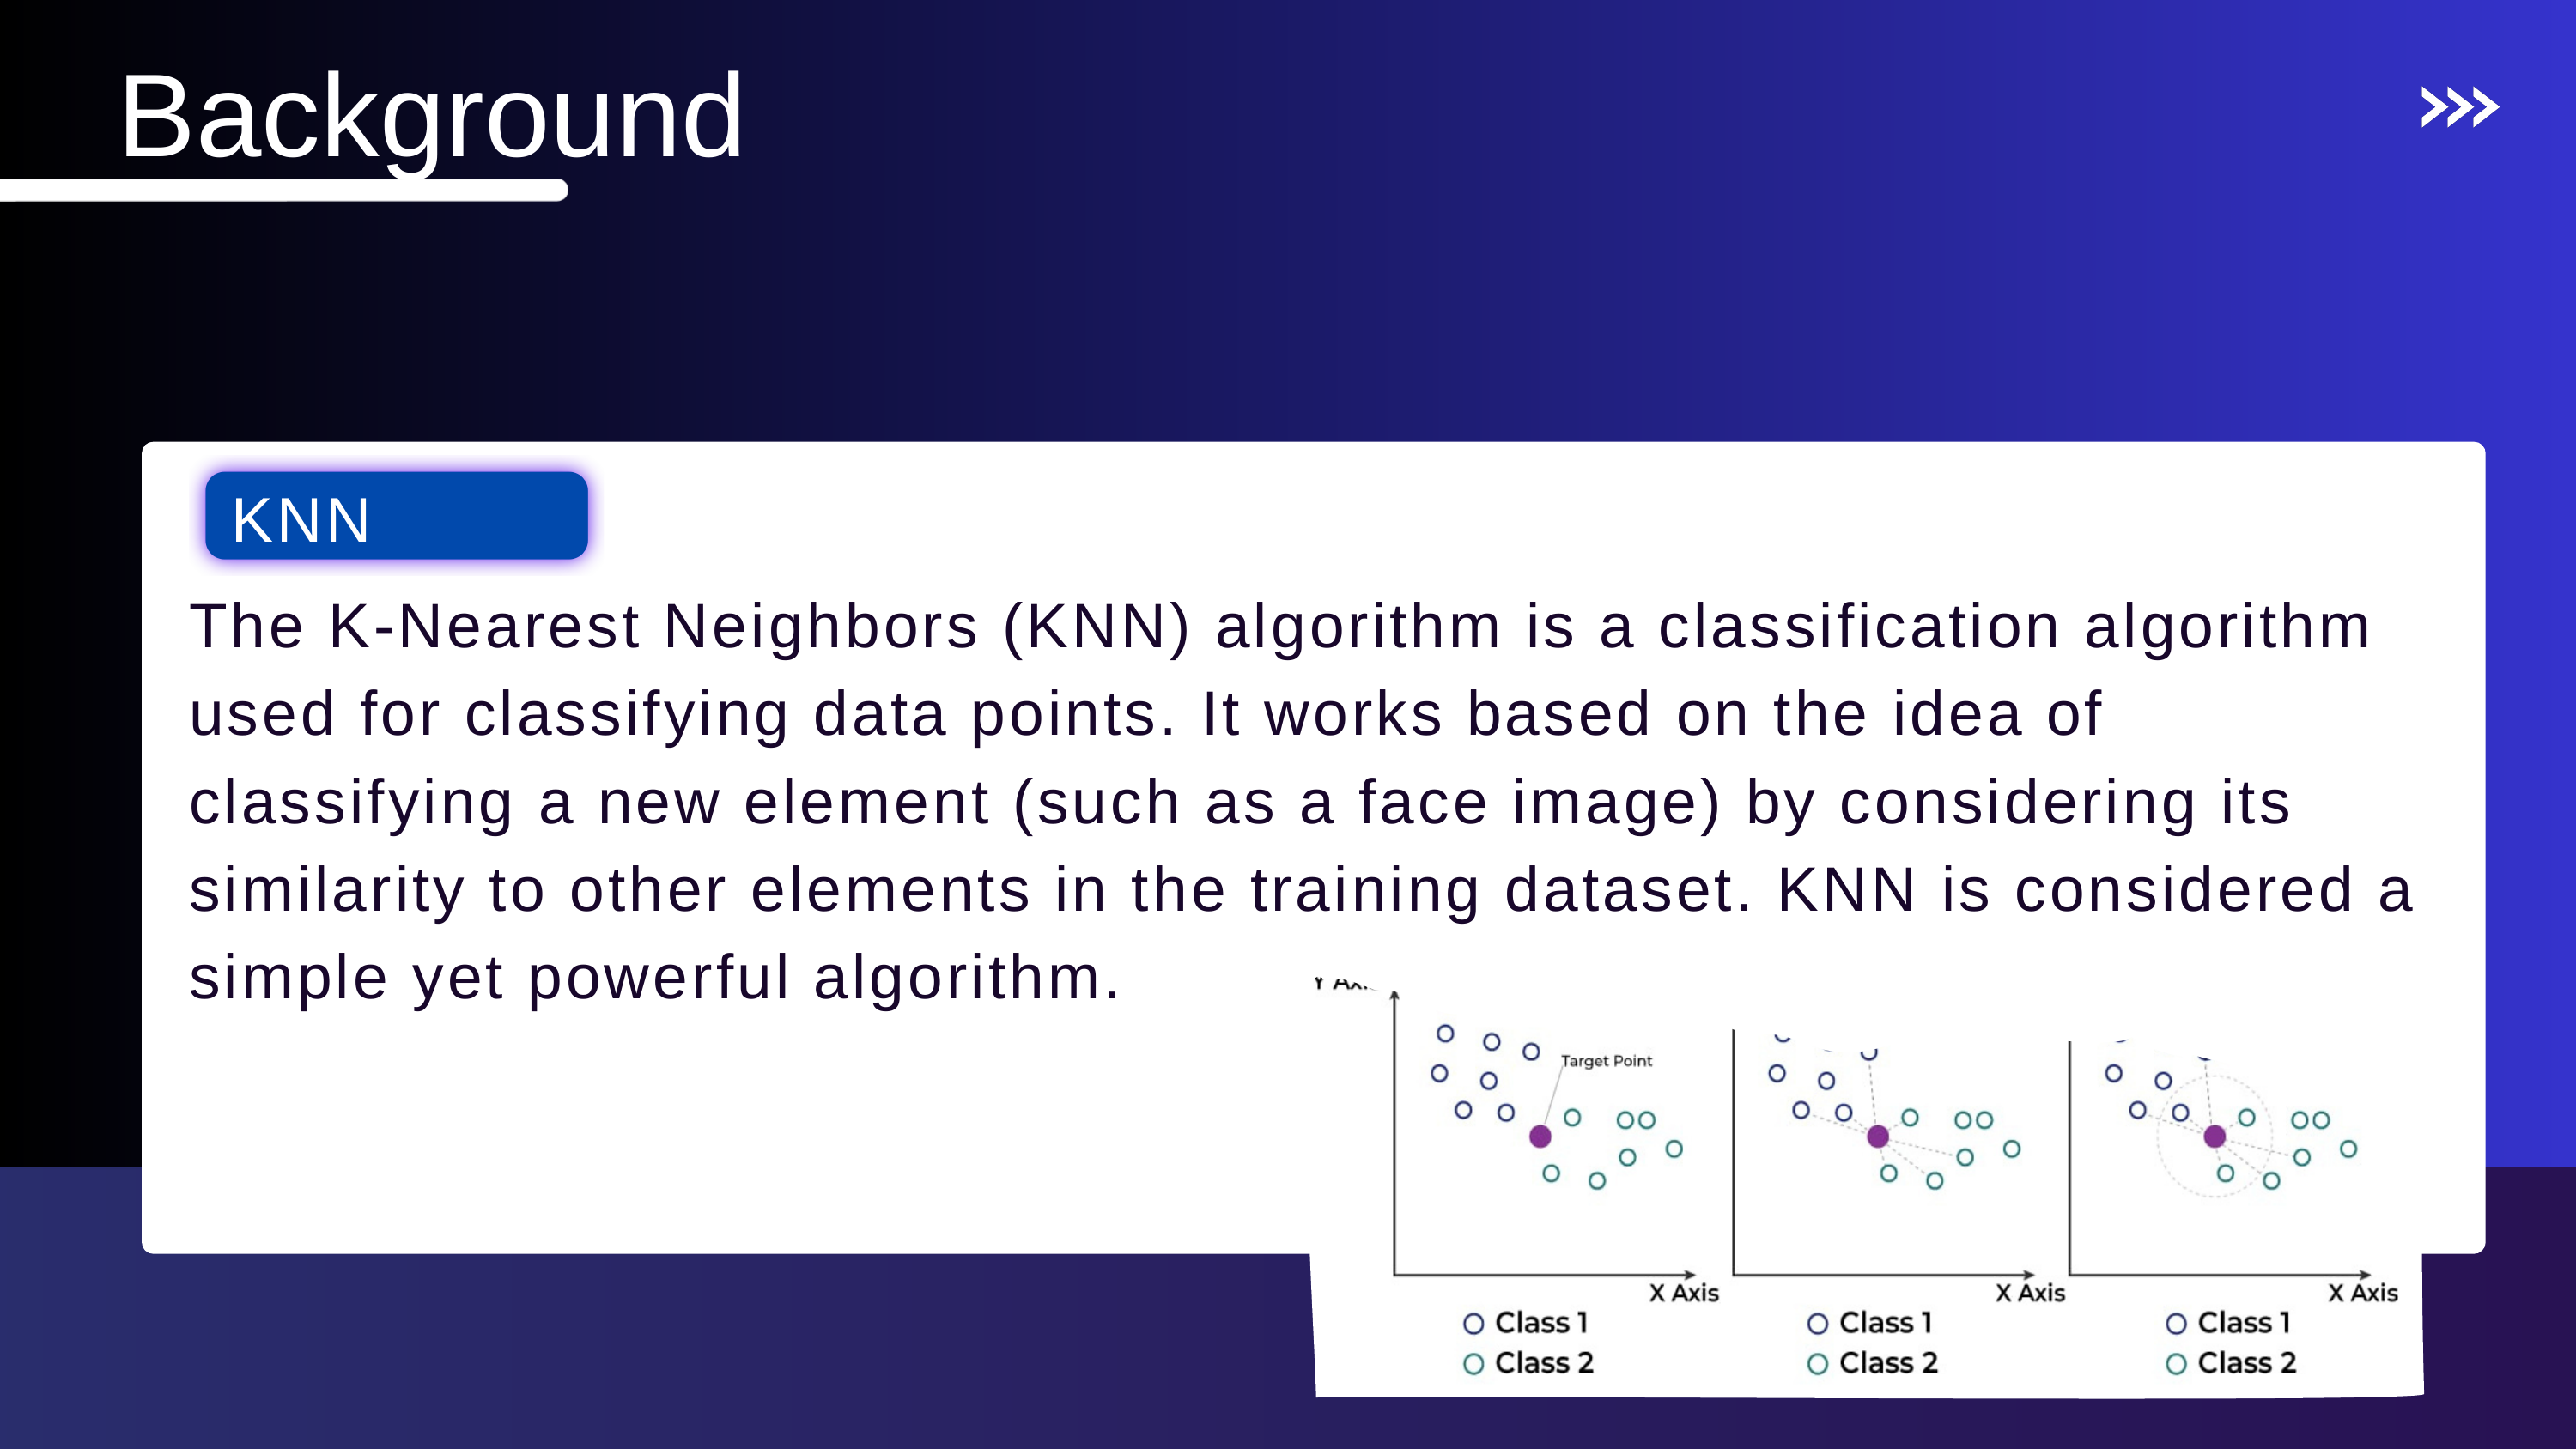

Background

KNN
The K-Nearest Neighbors (KNN) algorithm is a classification algorithm used for classifying data points. It works based on the idea of classifying a new element (such as a face image) by considering its similarity to other elements in the training dataset. KNN is considered a simple yet powerful algorithm.